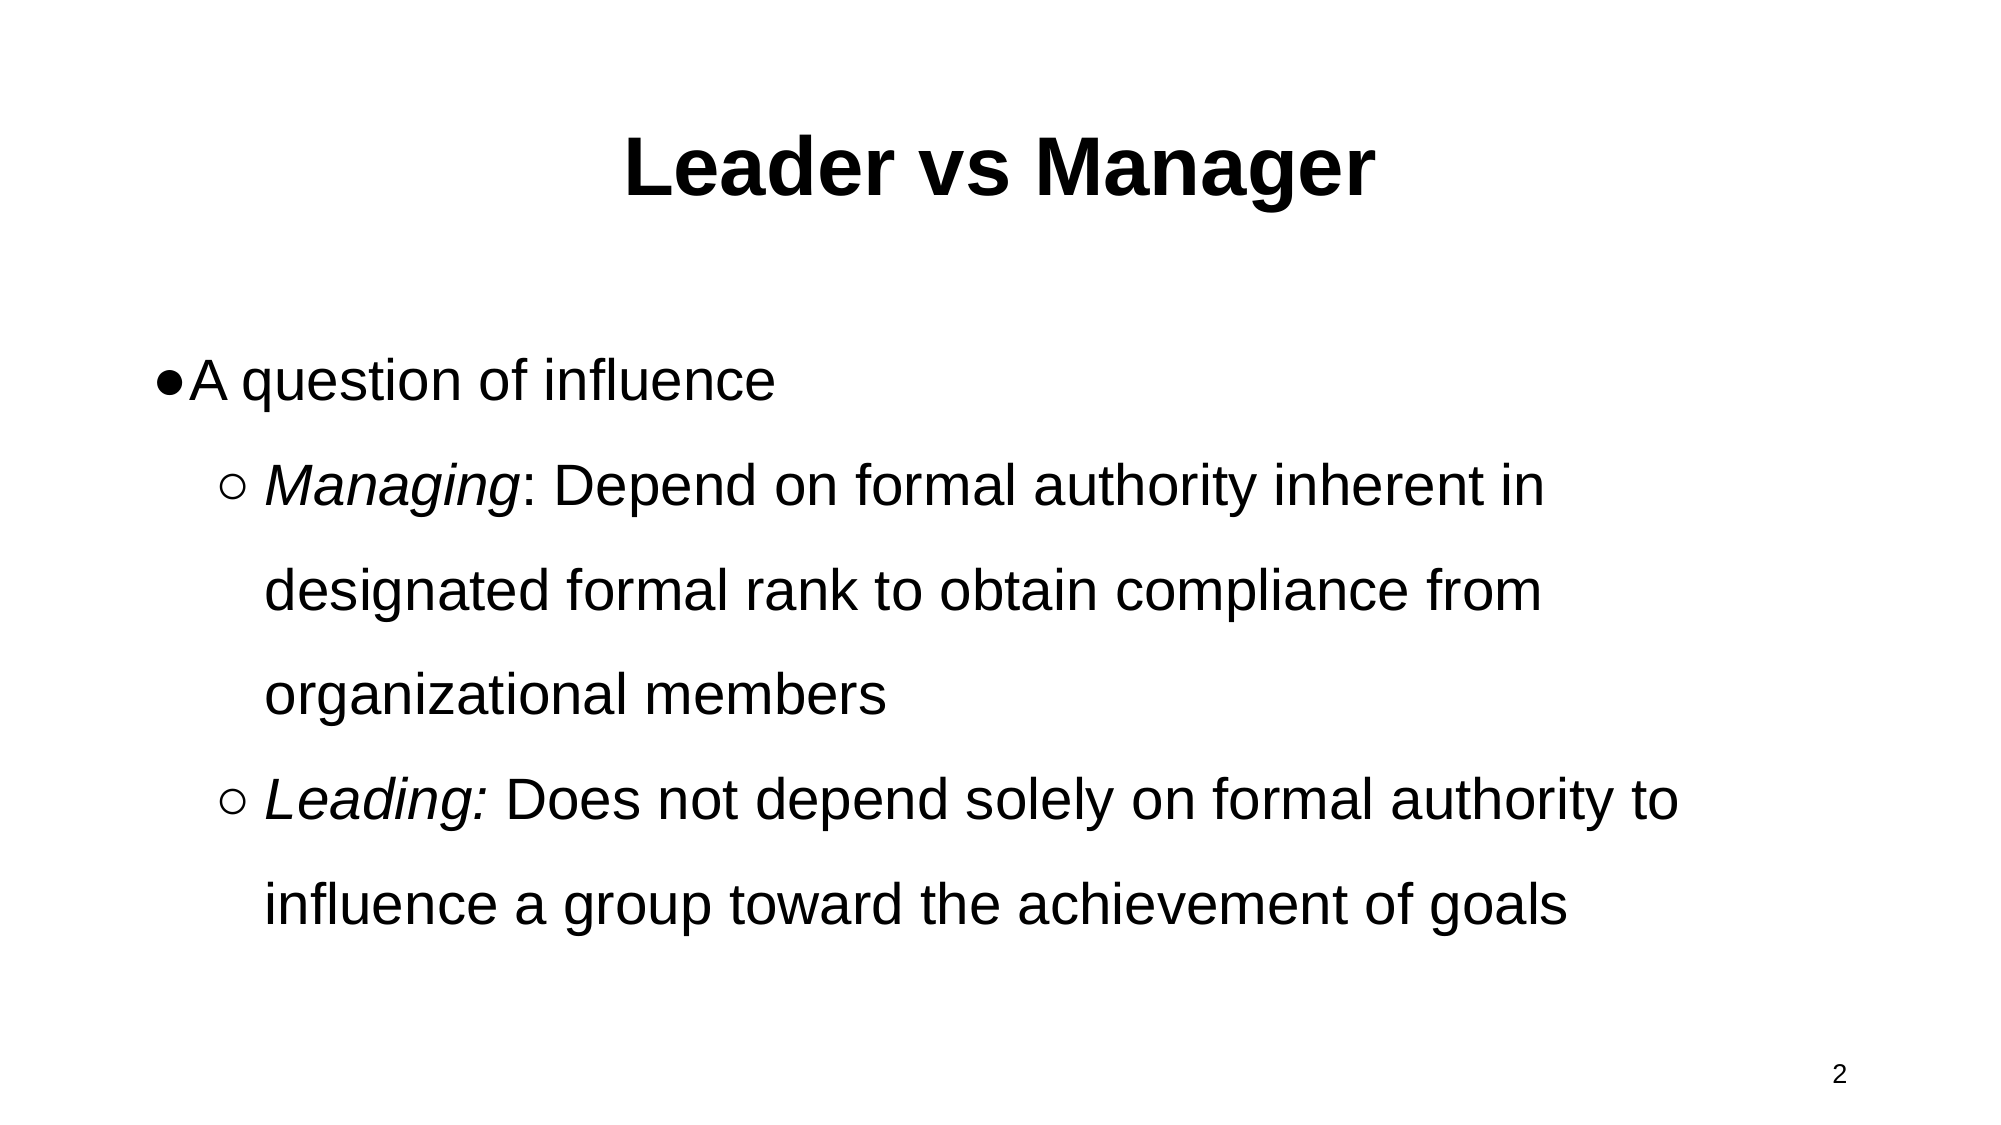

# Leader vs Manager
A question of influence
Managing: Depend on formal authority inherent in designated formal rank to obtain compliance from organizational members
Leading: Does not depend solely on formal authority to influence a group toward the achievement of goals

2